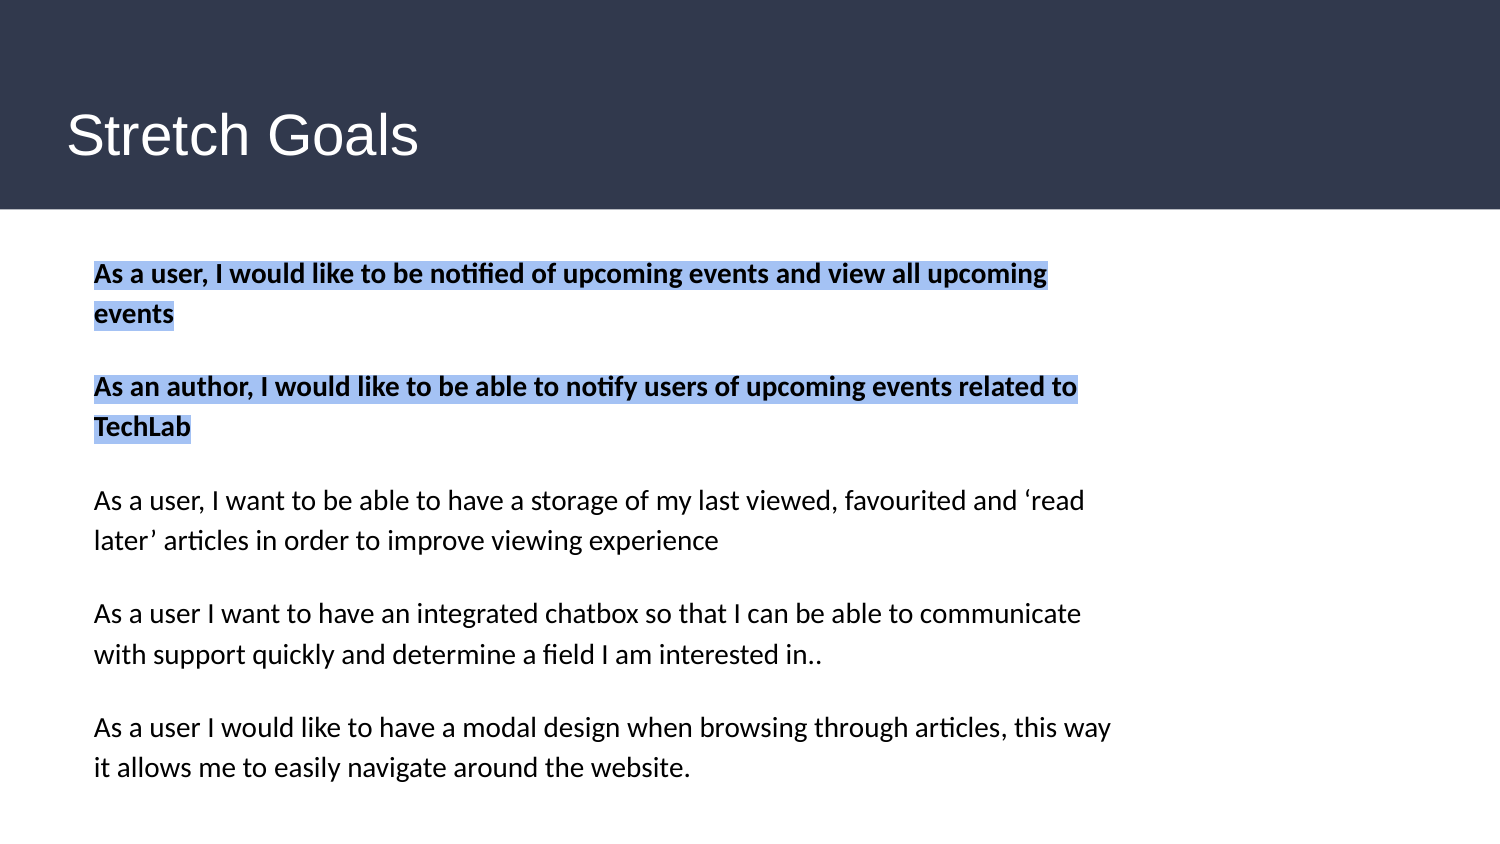

# Stretch Goals
As a user, I would like to be notified of upcoming events and view all upcoming events
As an author, I would like to be able to notify users of upcoming events related to TechLab
As a user, I want to be able to have a storage of my last viewed, favourited and ‘read later’ articles in order to improve viewing experience
As a user I want to have an integrated chatbox so that I can be able to communicate with support quickly and determine a field I am interested in..
As a user I would like to have a modal design when browsing through articles, this way it allows me to easily navigate around the website.